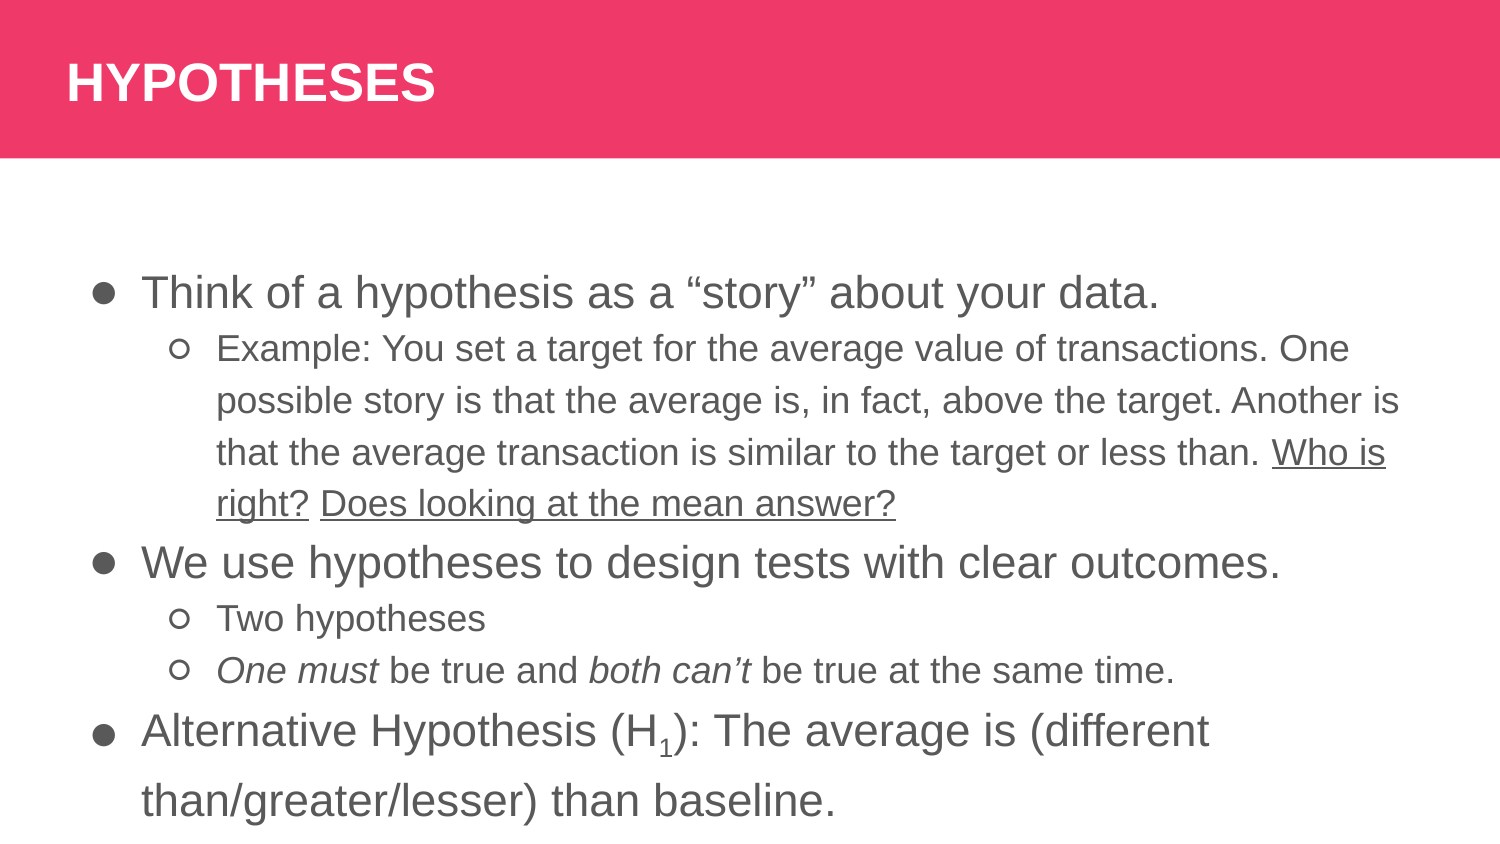

HYPOTHESES
Think of a hypothesis as a “story” about your data.
Example: You set a target for the average value of transactions. One possible story is that the average is, in fact, above the target. Another is that the average transaction is similar to the target or less than. Who is right? Does looking at the mean answer?
We use hypotheses to design tests with clear outcomes.
Two hypotheses
One must be true and both can’t be true at the same time.
Alternative Hypothesis (H1): The average is (different than/greater/lesser) than baseline.
Null Hypothesis (H0): Everything else.